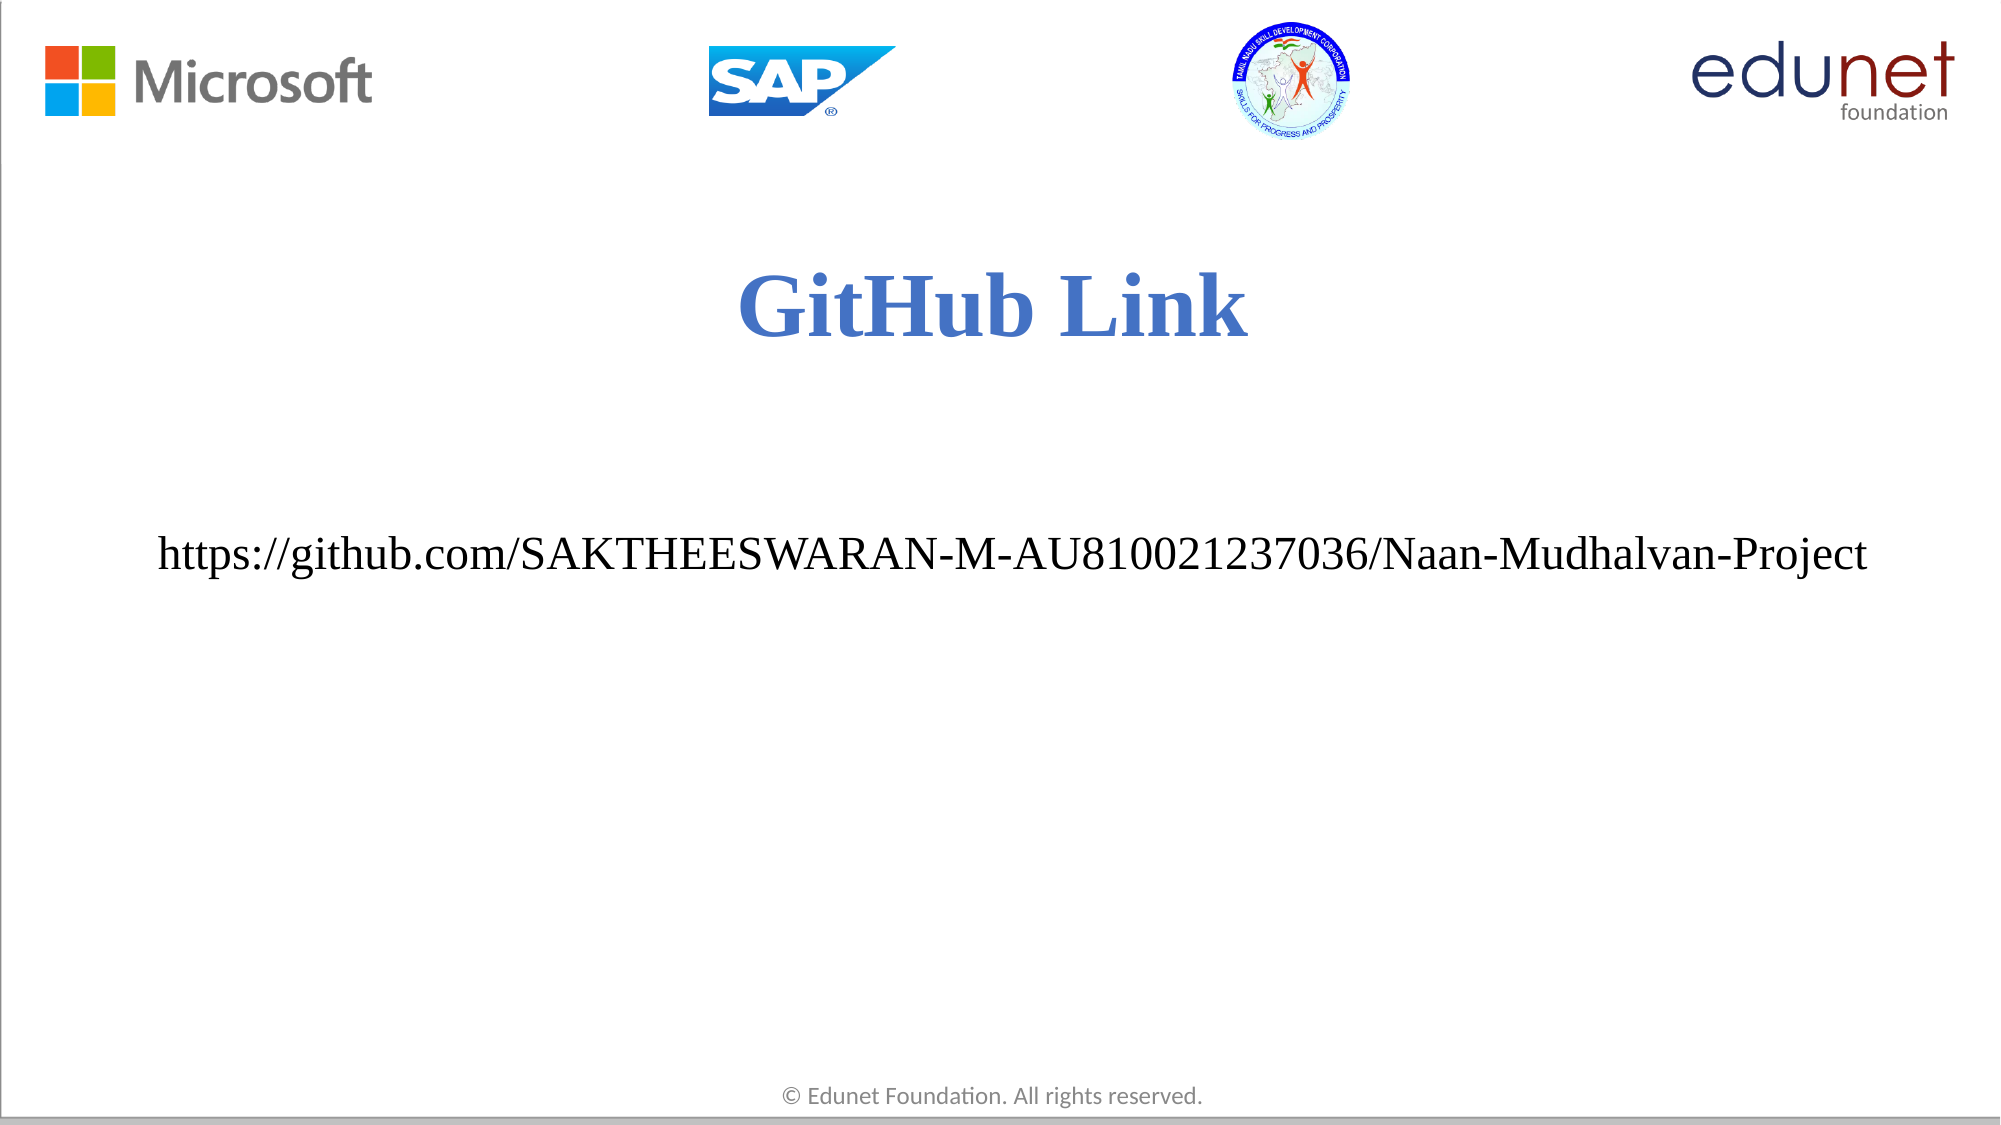

# GitHub Link
https://github.com/SAKTHEESWARAN-M-AU810021237036/Naan-Mudhalvan-Project
© Edunet Foundation. All rights reserved.